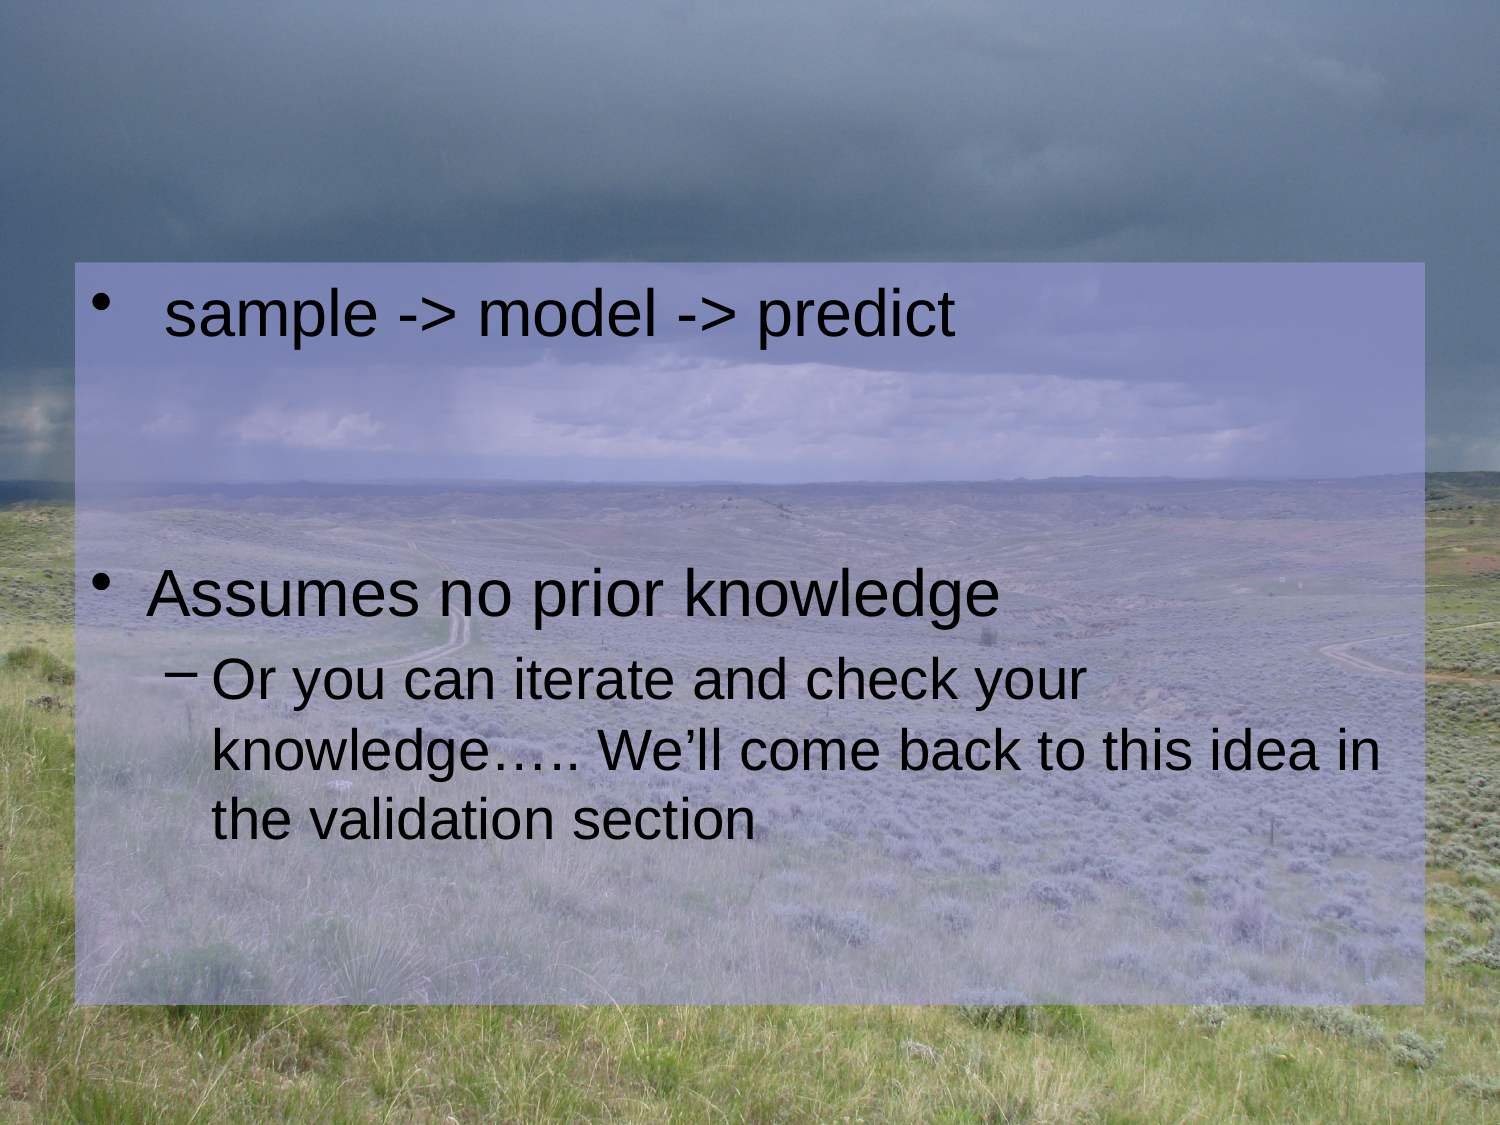

#
 sample -> model -> predict

Assumes no prior knowledge
Or you can iterate and check your knowledge….. We’ll come back to this idea in the validation section